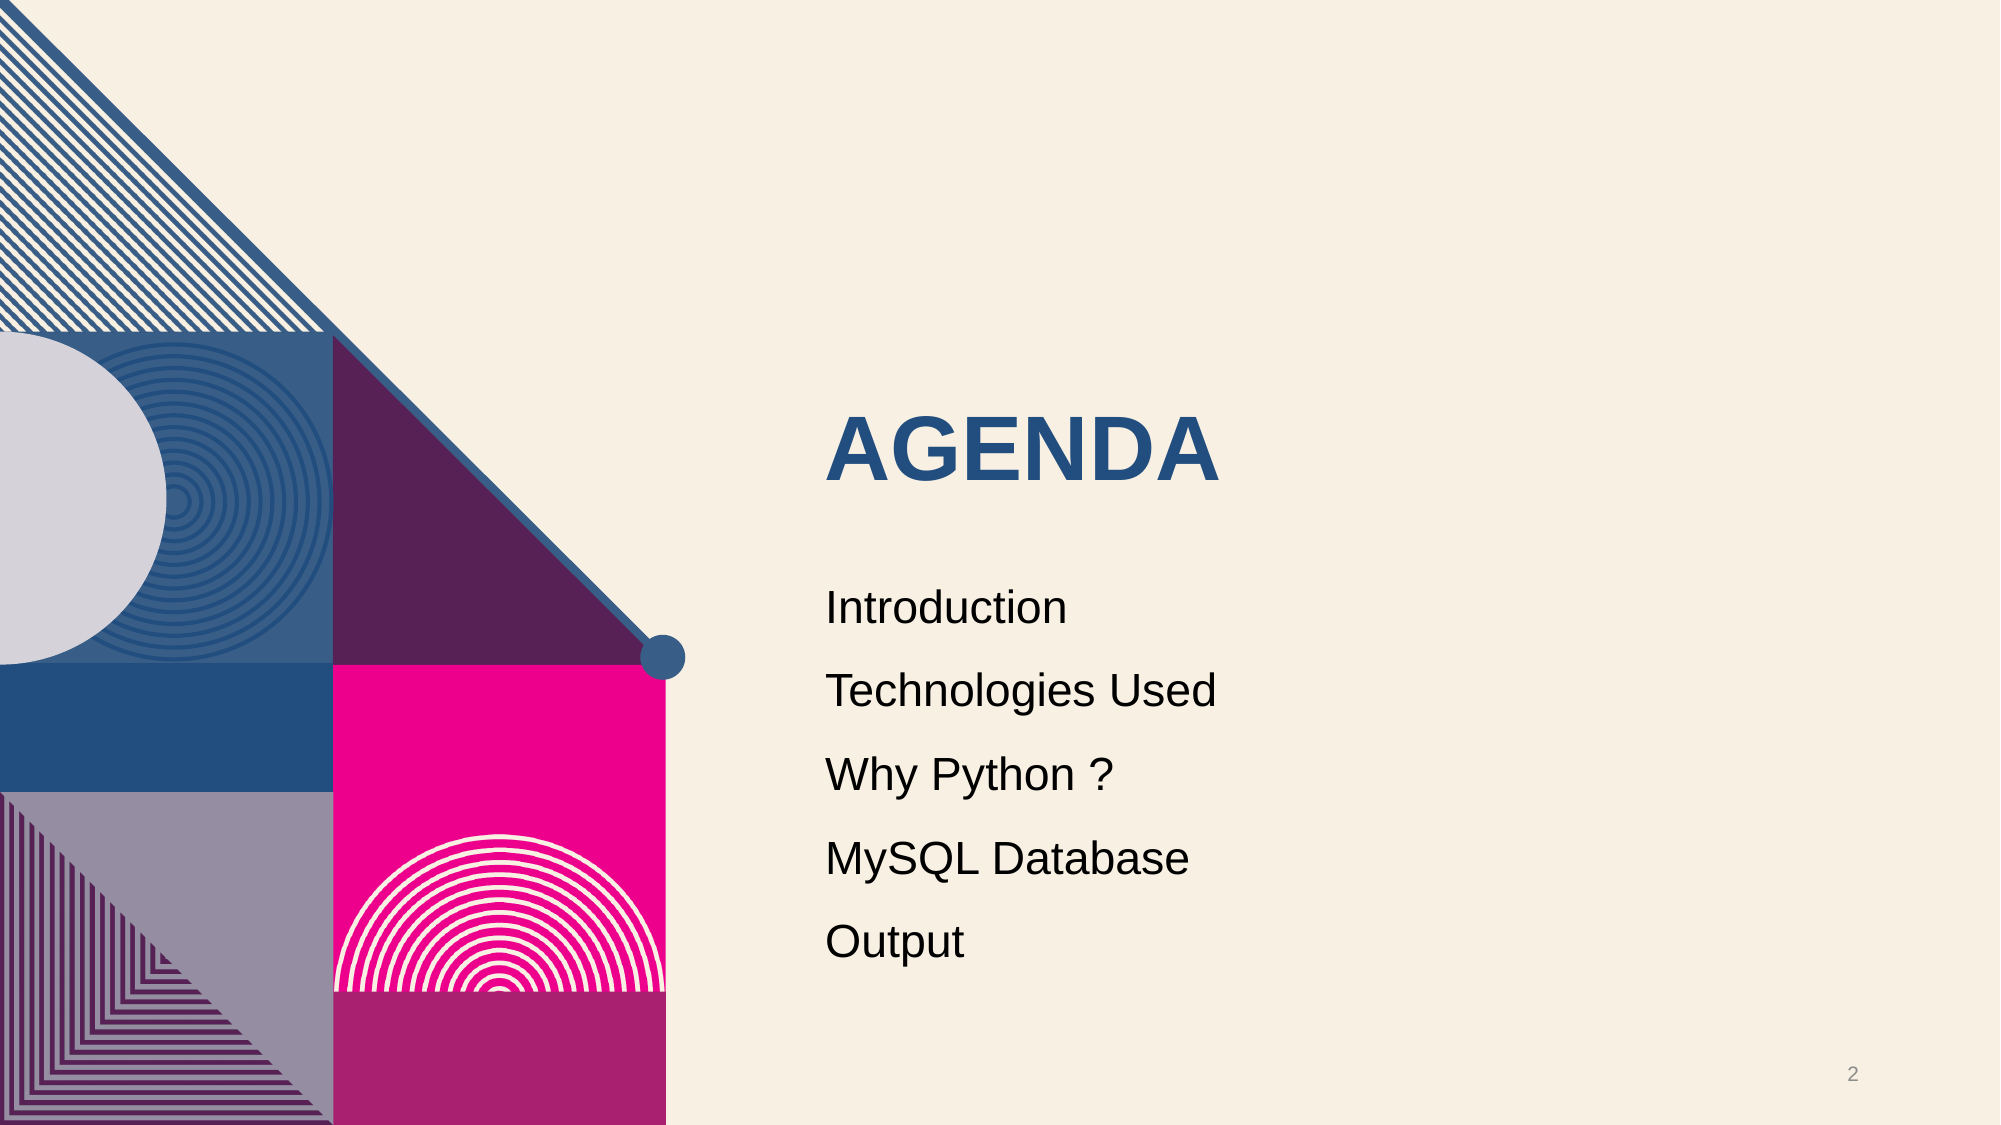

# Agenda
Introduction
Technologies Used
Why Python ?
MySQL Database
Output
2